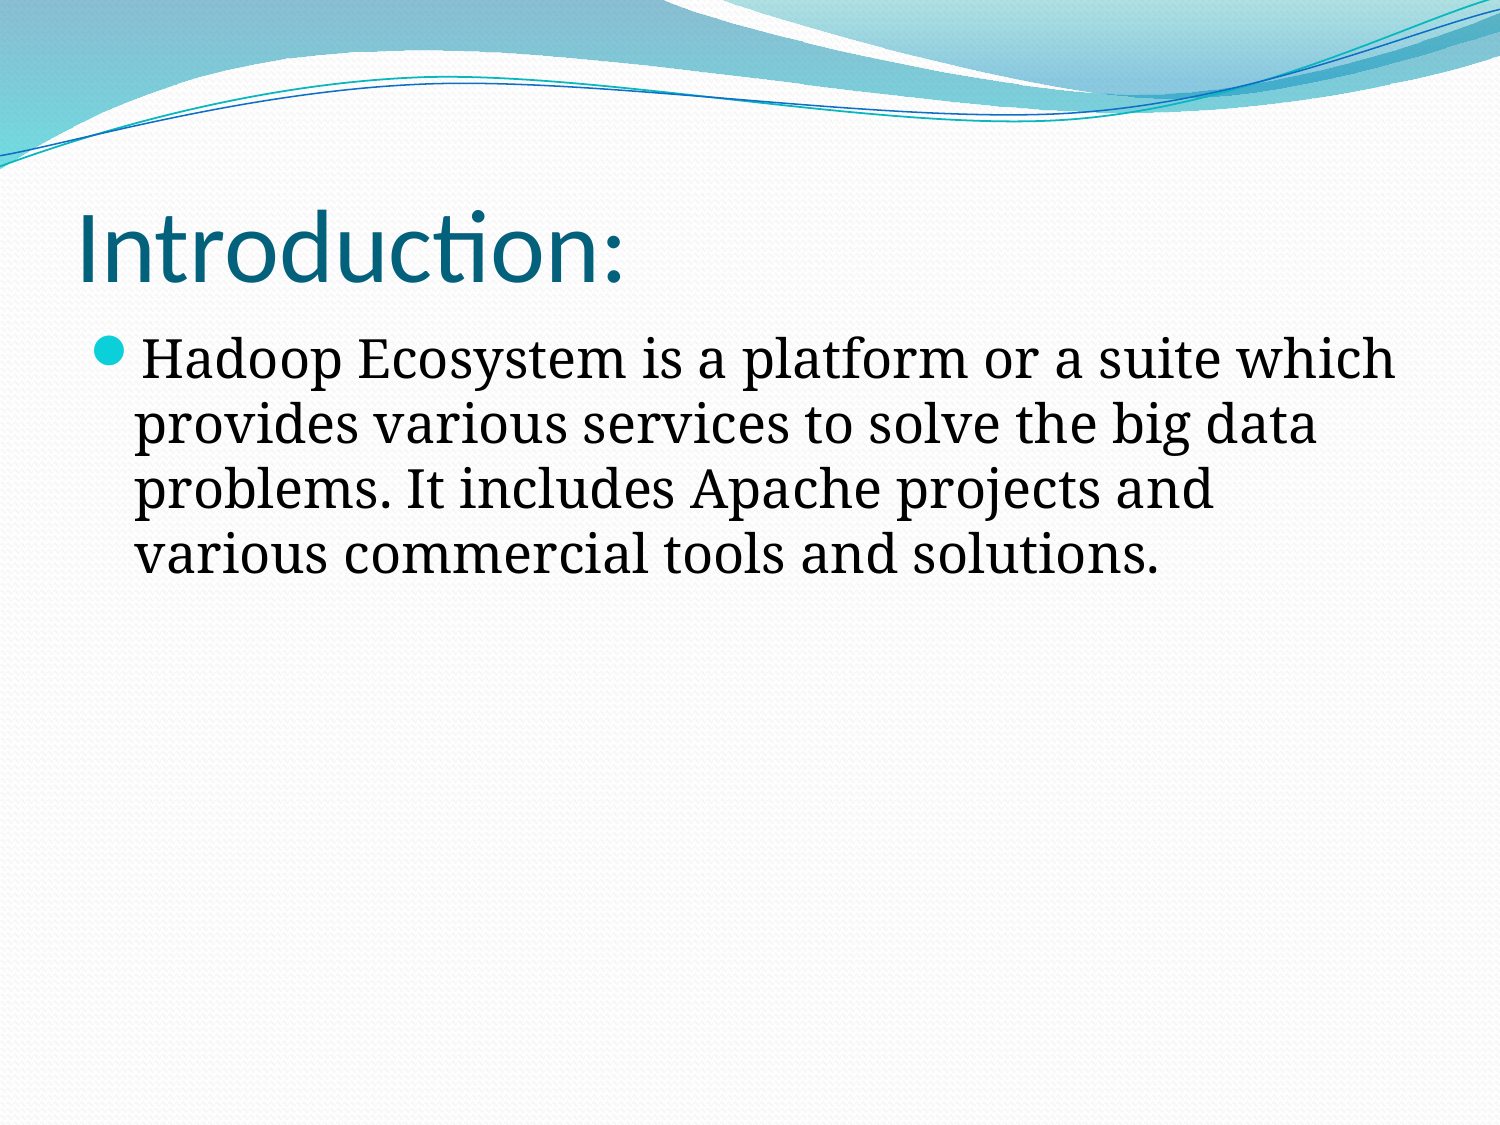

# Introduction:
Hadoop Ecosystem is a platform or a suite which provides various services to solve the big data problems. It includes Apache projects and various commercial tools and solutions.